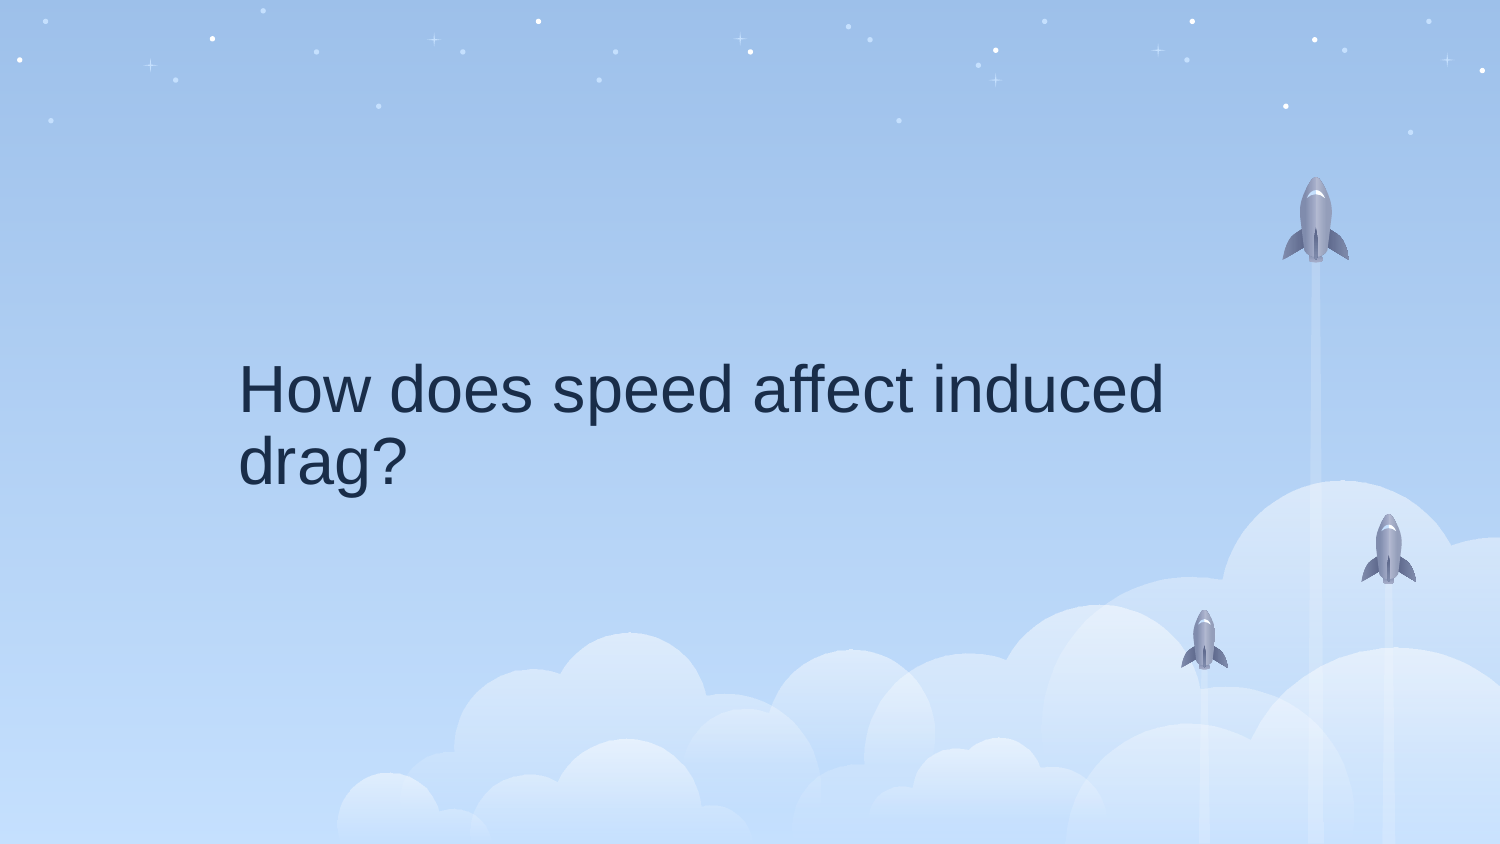

# How does speed affect induced drag?